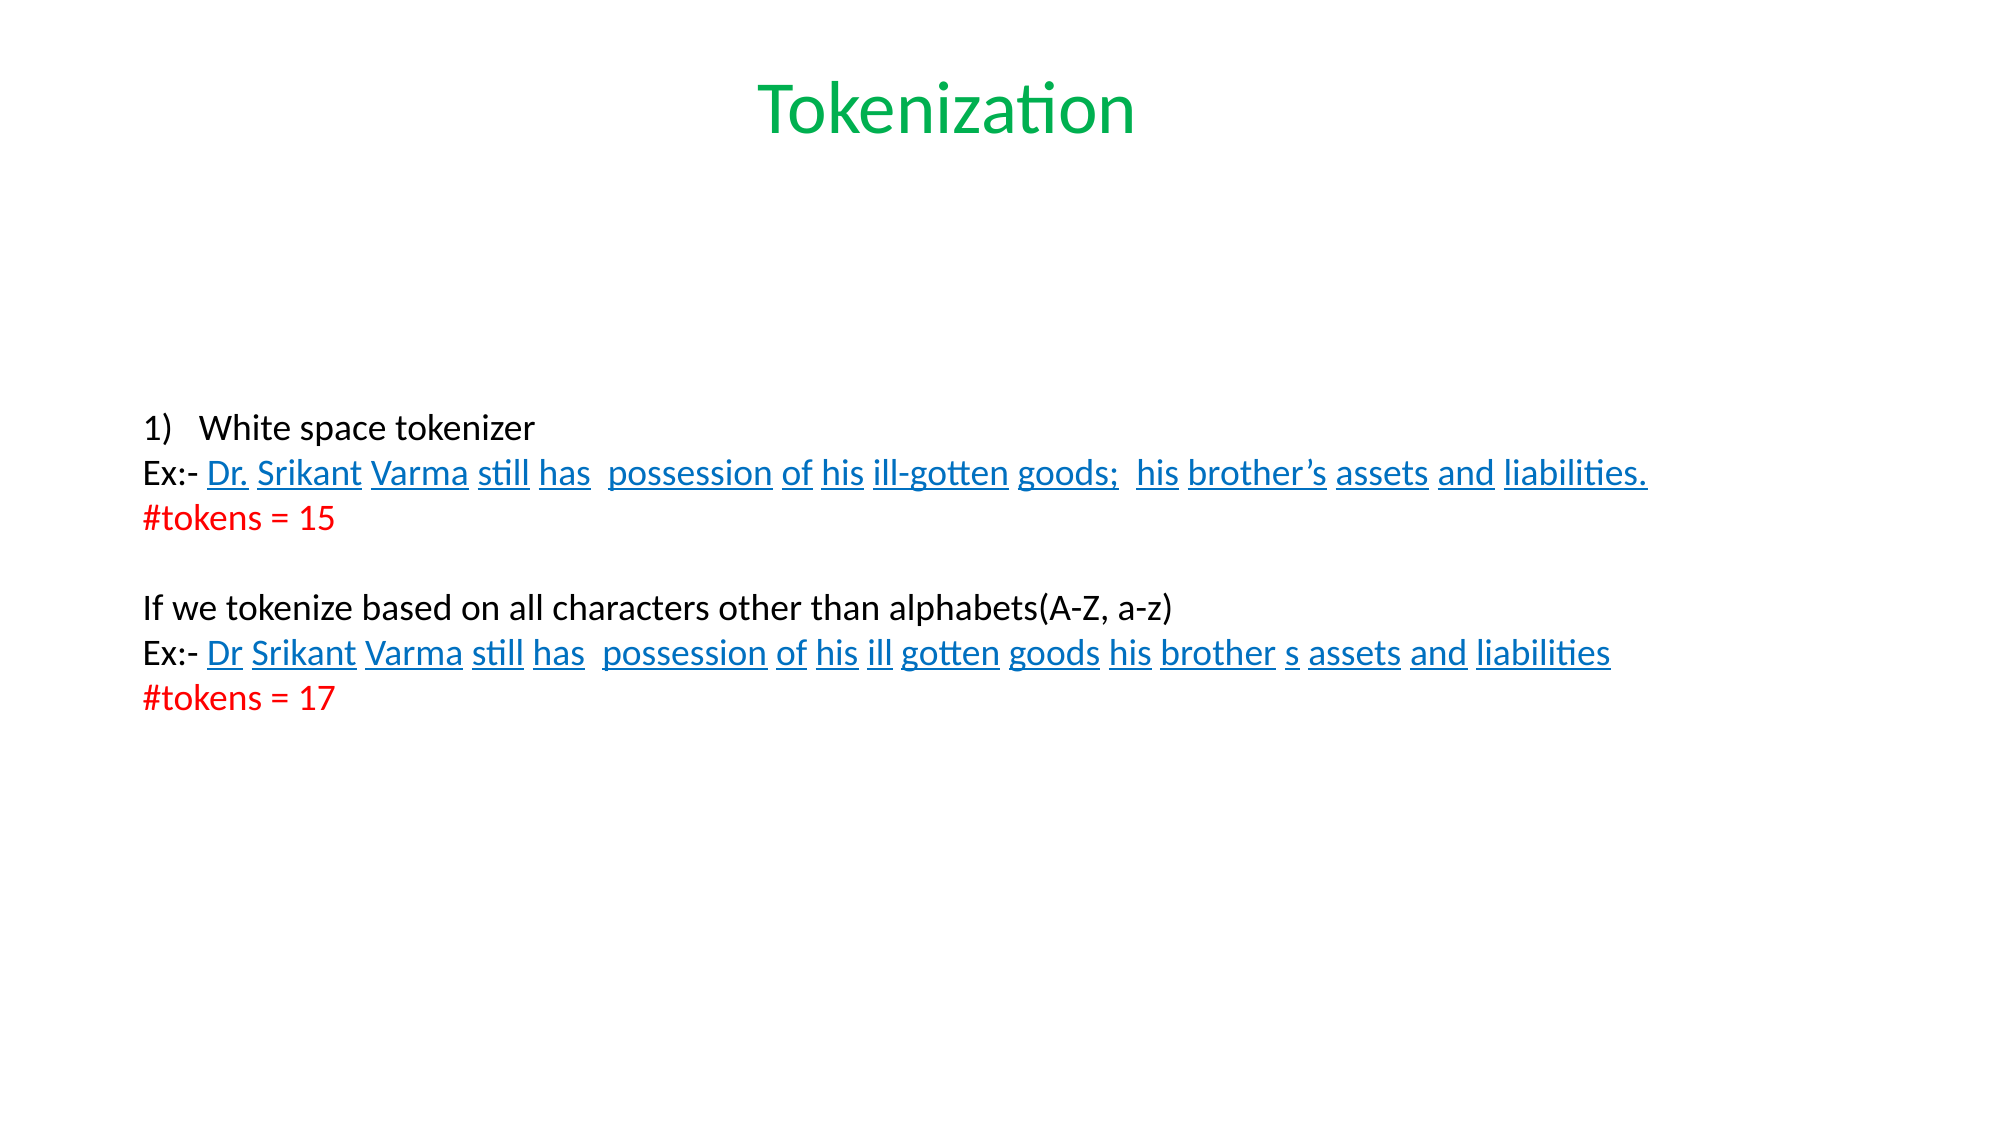

# Tokenization
White space tokenizer
Ex:- Dr. Srikant Varma still has  possession of his ill-gotten goods;  his brother’s assets and liabilities.
#tokens = 15

If we tokenize based on all characters other than alphabets(A-Z, a-z)
Ex:- Dr Srikant Varma still has  possession of his ill gotten goods his brother s assets and liabilities
#tokens = 17